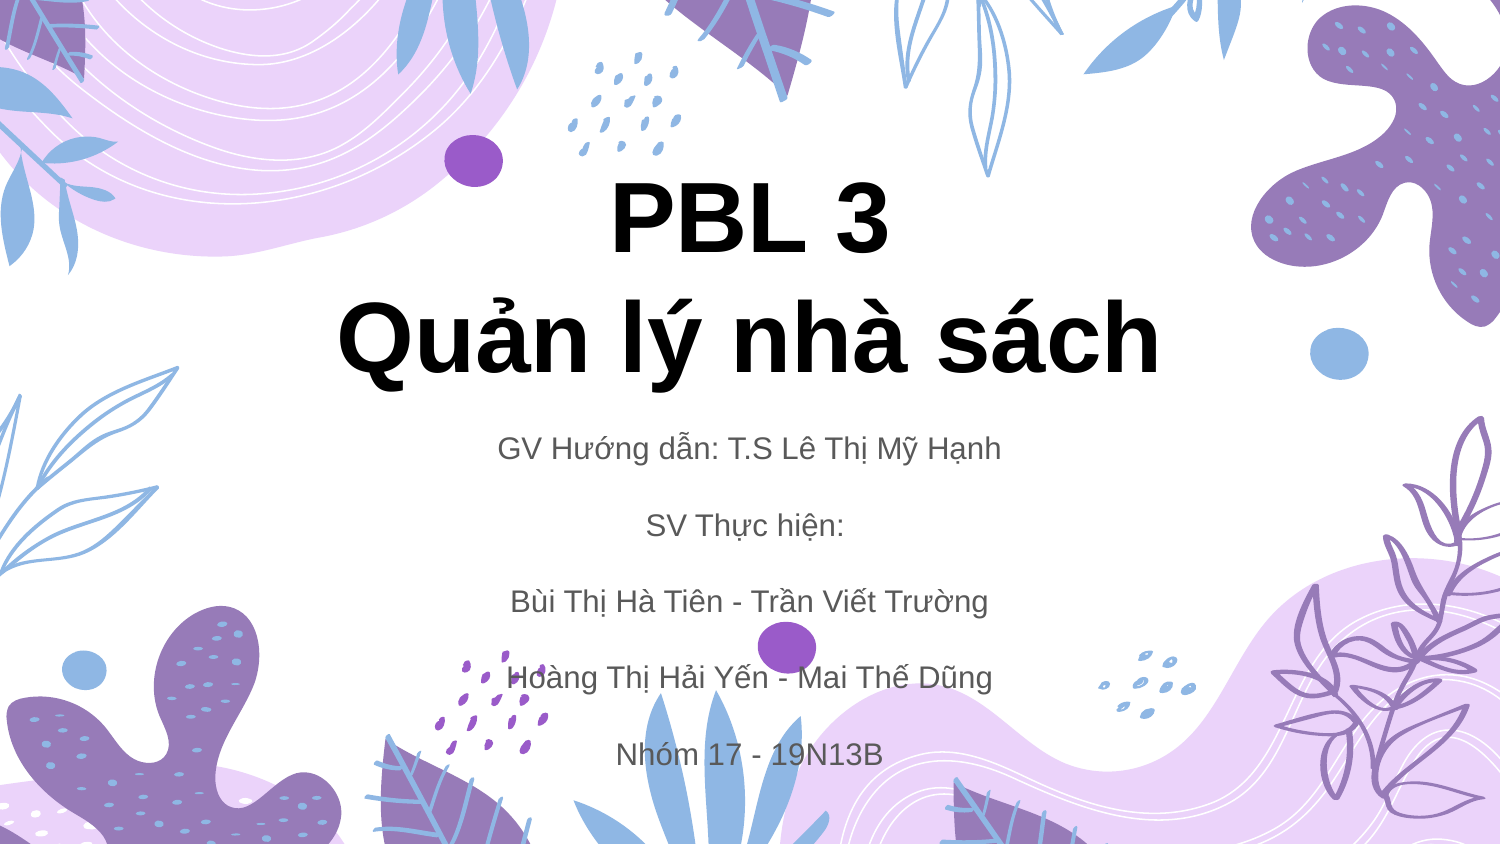

# PBL 3
Quản lý nhà sách
GV Hướng dẫn: T.S Lê Thị Mỹ Hạnh
SV Thực hiện:
Bùi Thị Hà Tiên - Trần Viết Trường
Hoàng Thị Hải Yến - Mai Thế Dũng
Nhóm 17 - 19N13B